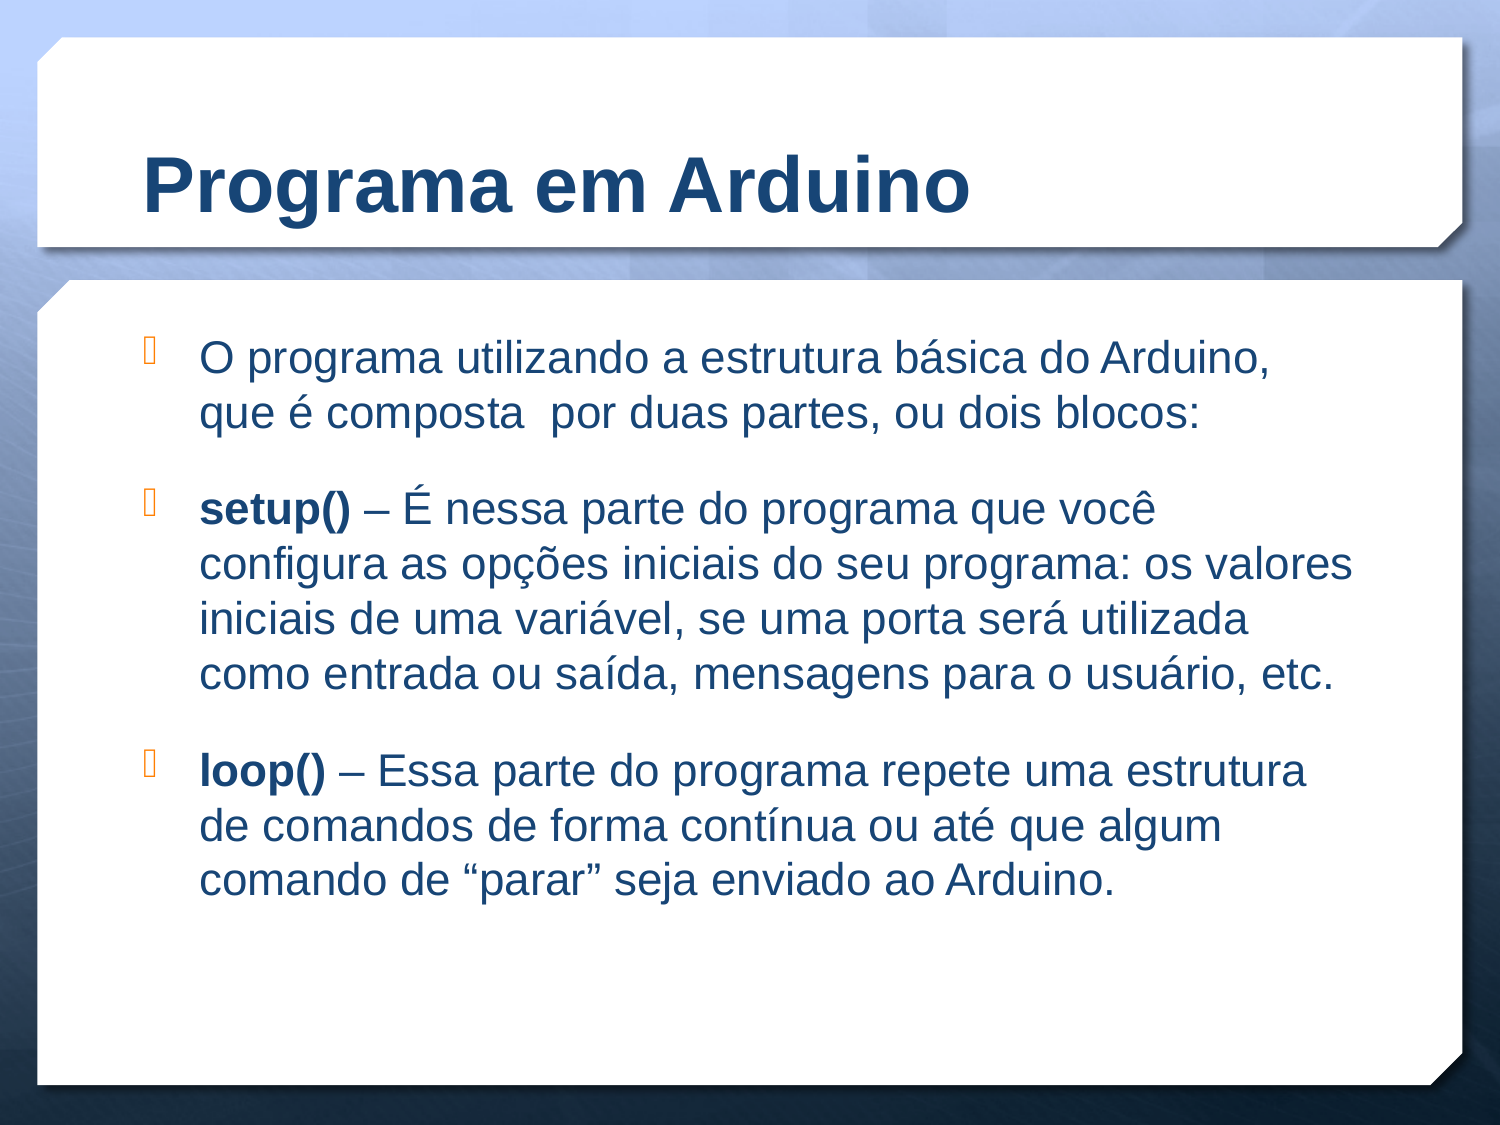

# Programa em Arduino
O programa utilizando a estrutura básica do Arduino, que é composta  por duas partes, ou dois blocos:
setup() – É nessa parte do programa que você configura as opções iniciais do seu programa: os valores iniciais de uma variável, se uma porta será utilizada como entrada ou saída, mensagens para o usuário, etc.
loop() – Essa parte do programa repete uma estrutura de comandos de forma contínua ou até que algum comando de “parar” seja enviado ao Arduino.